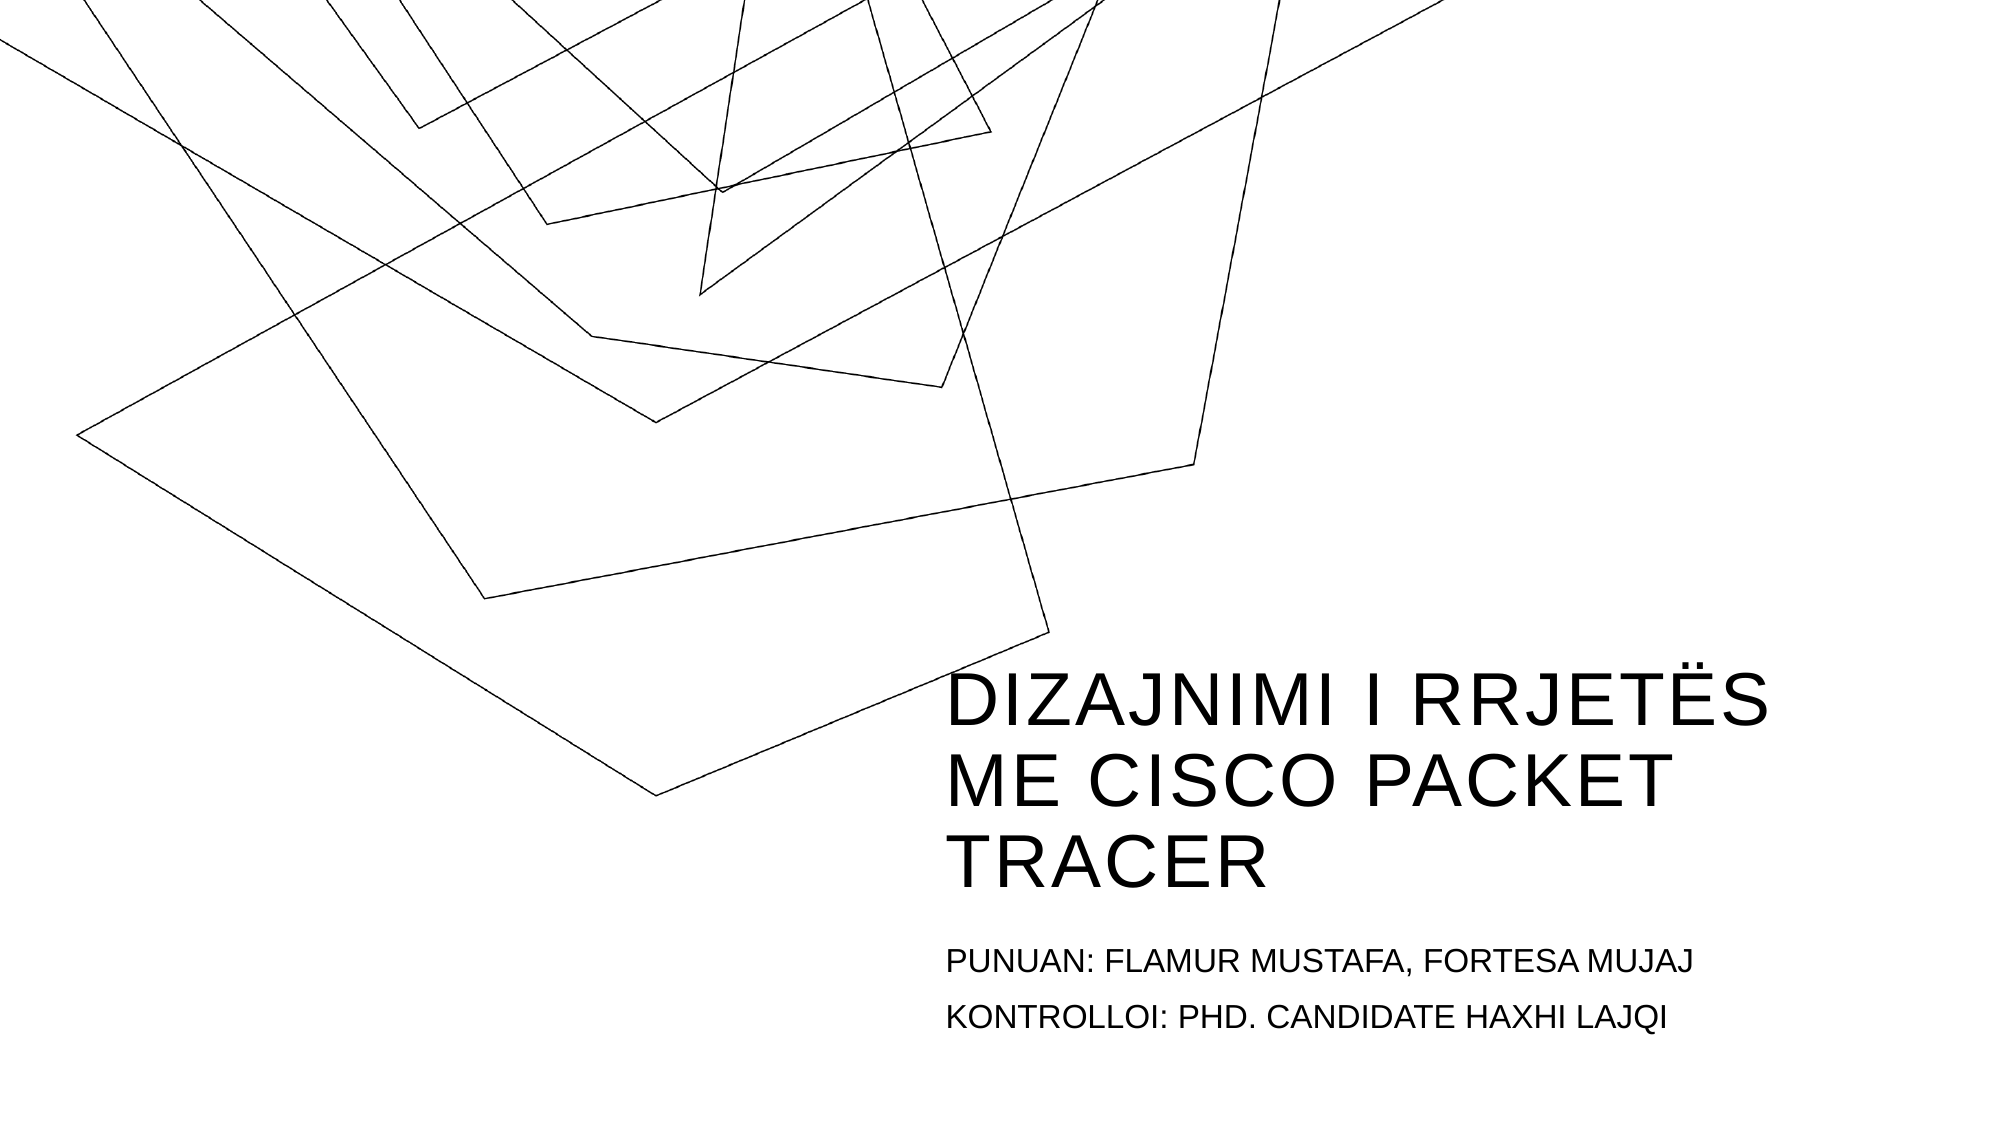

# DIZAJNIMI I RRJETËS ME CISCO PACKET TRACER
PUNUAN: FLAMUR MUSTAFA, FORTESA MUJAJ
KONTROLLOI: PHD. CANDIDATE HAXHI LAJQI